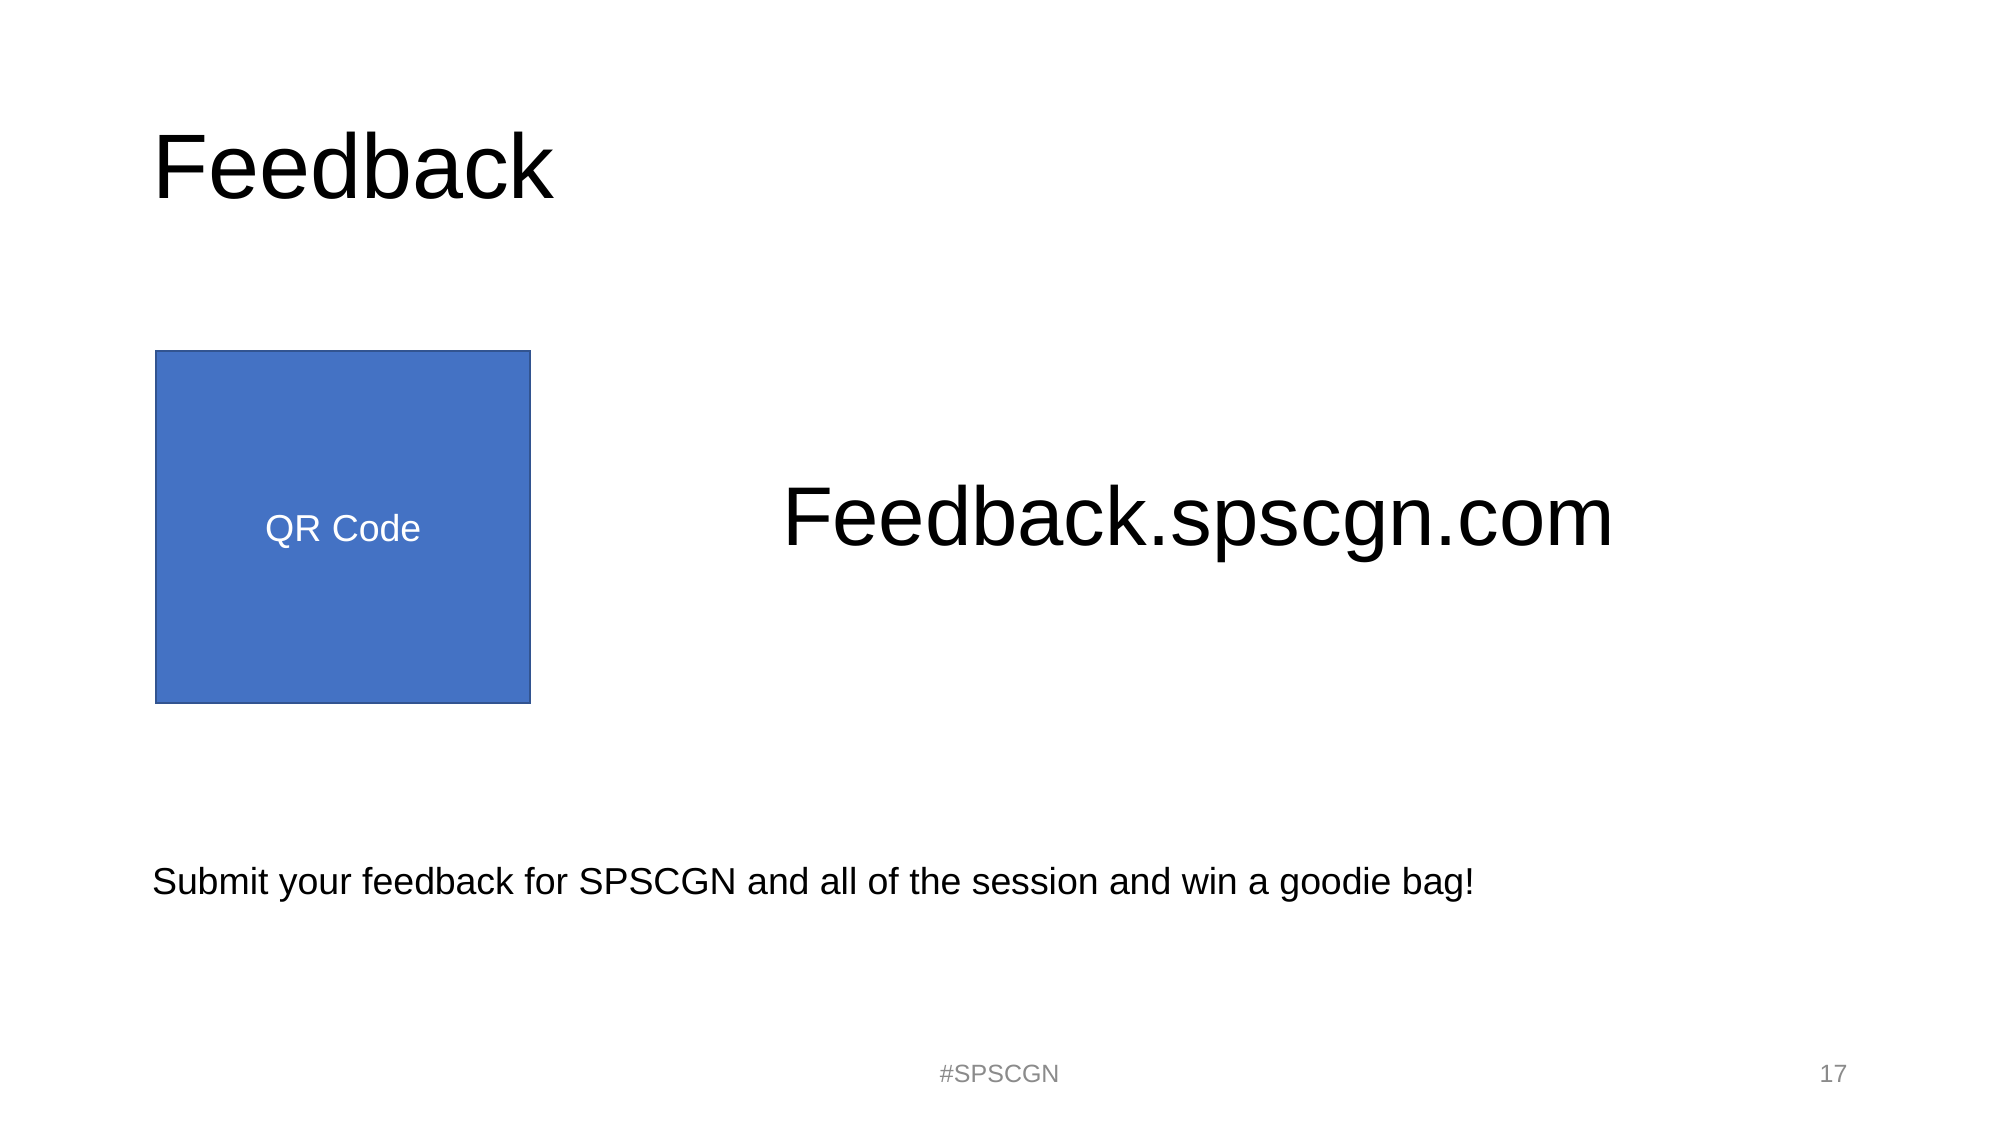

# Feedback
QR Code
Feedback.spscgn.com
Submit your feedback for SPSCGN and all of the session and win a goodie bag!
#SPSCGN
17